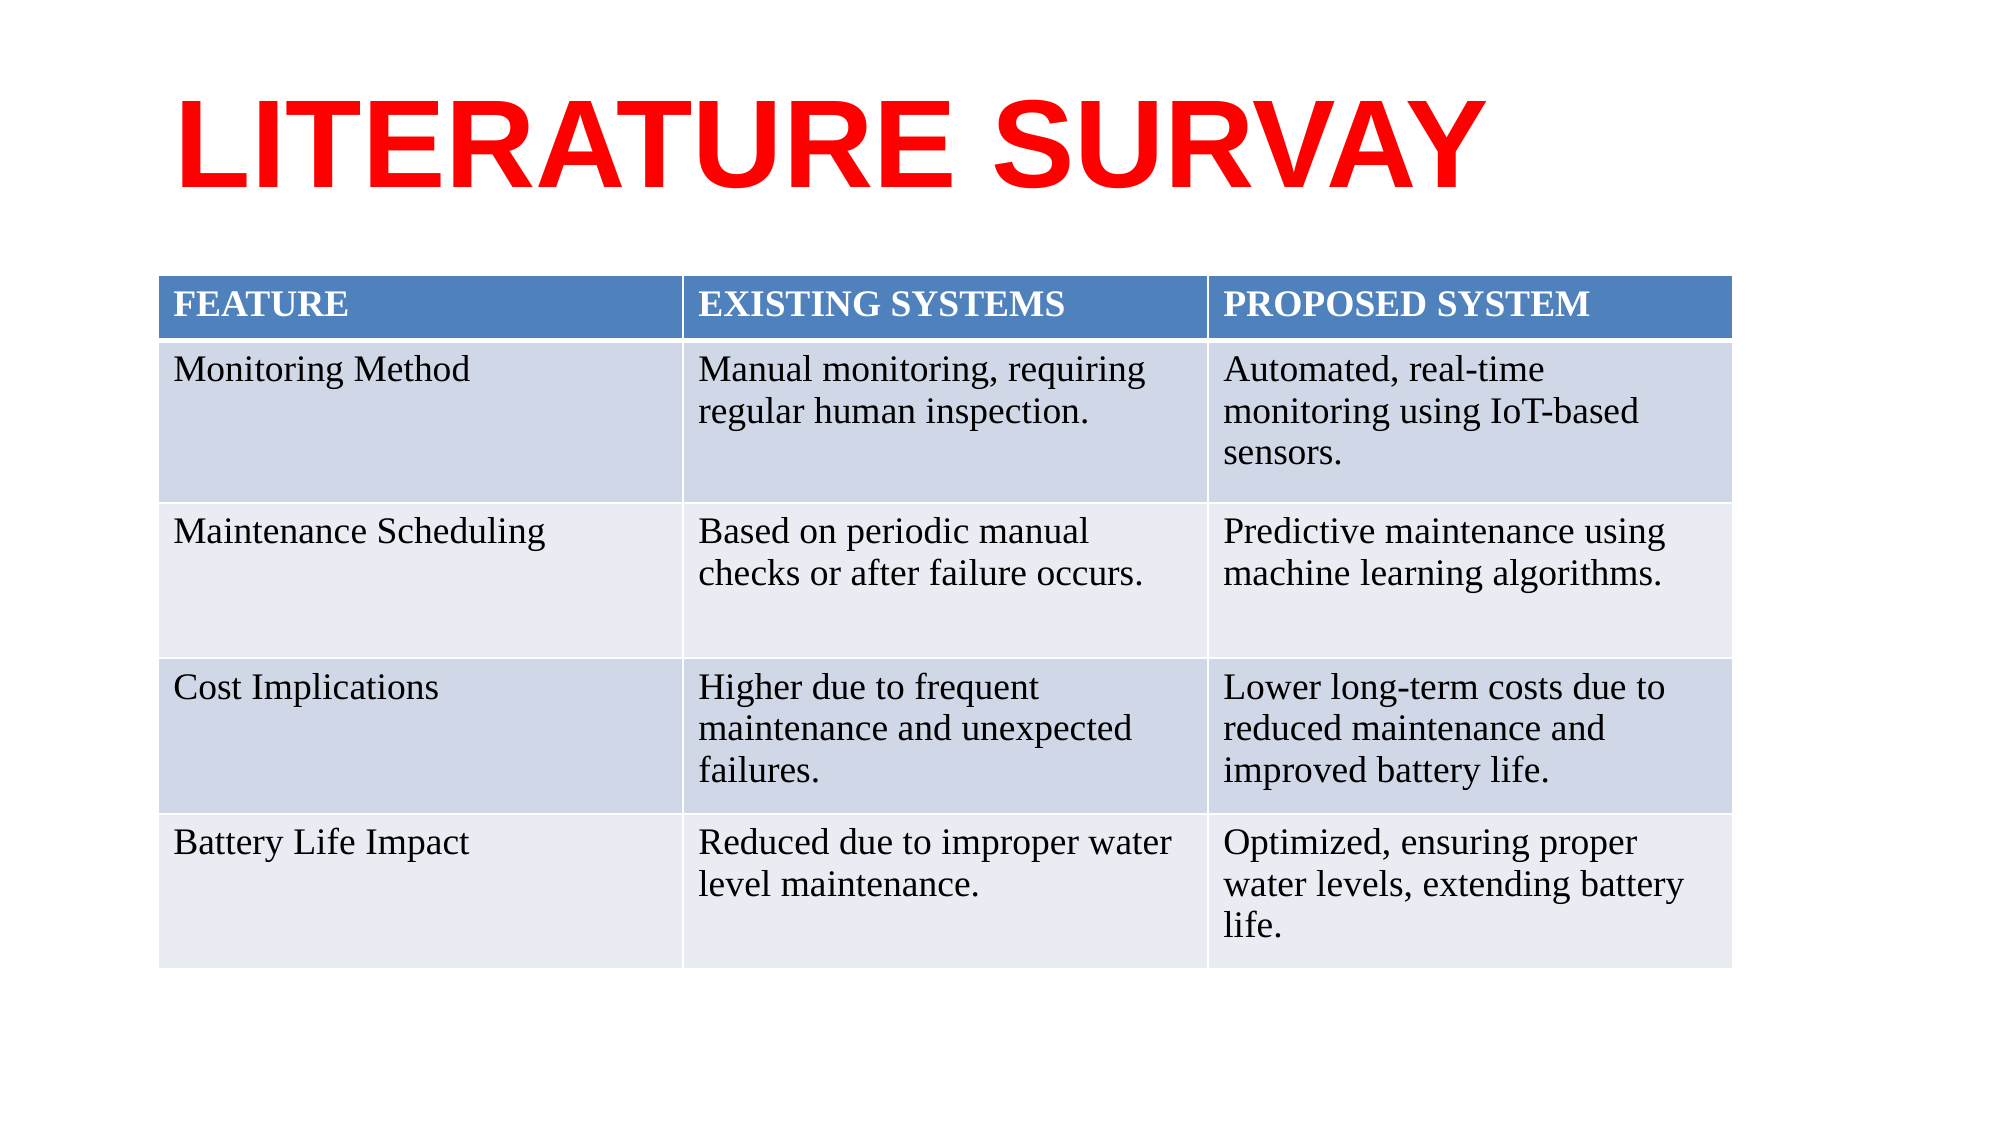

# LITERATURE SURVAY
| FEATURE | EXISTING SYSTEMS | PROPOSED SYSTEM |
| --- | --- | --- |
| Monitoring Method | Manual monitoring, requiring regular human inspection. | Automated, real-time monitoring using IoT-based sensors. |
| Maintenance Scheduling | Based on periodic manual checks or after failure occurs. | Predictive maintenance using machine learning algorithms. |
| Cost Implications | Higher due to frequent maintenance and unexpected failures. | Lower long-term costs due to reduced maintenance and improved battery life. |
| Battery Life Impact | Reduced due to improper water level maintenance. | Optimized, ensuring proper water levels, extending battery life. |